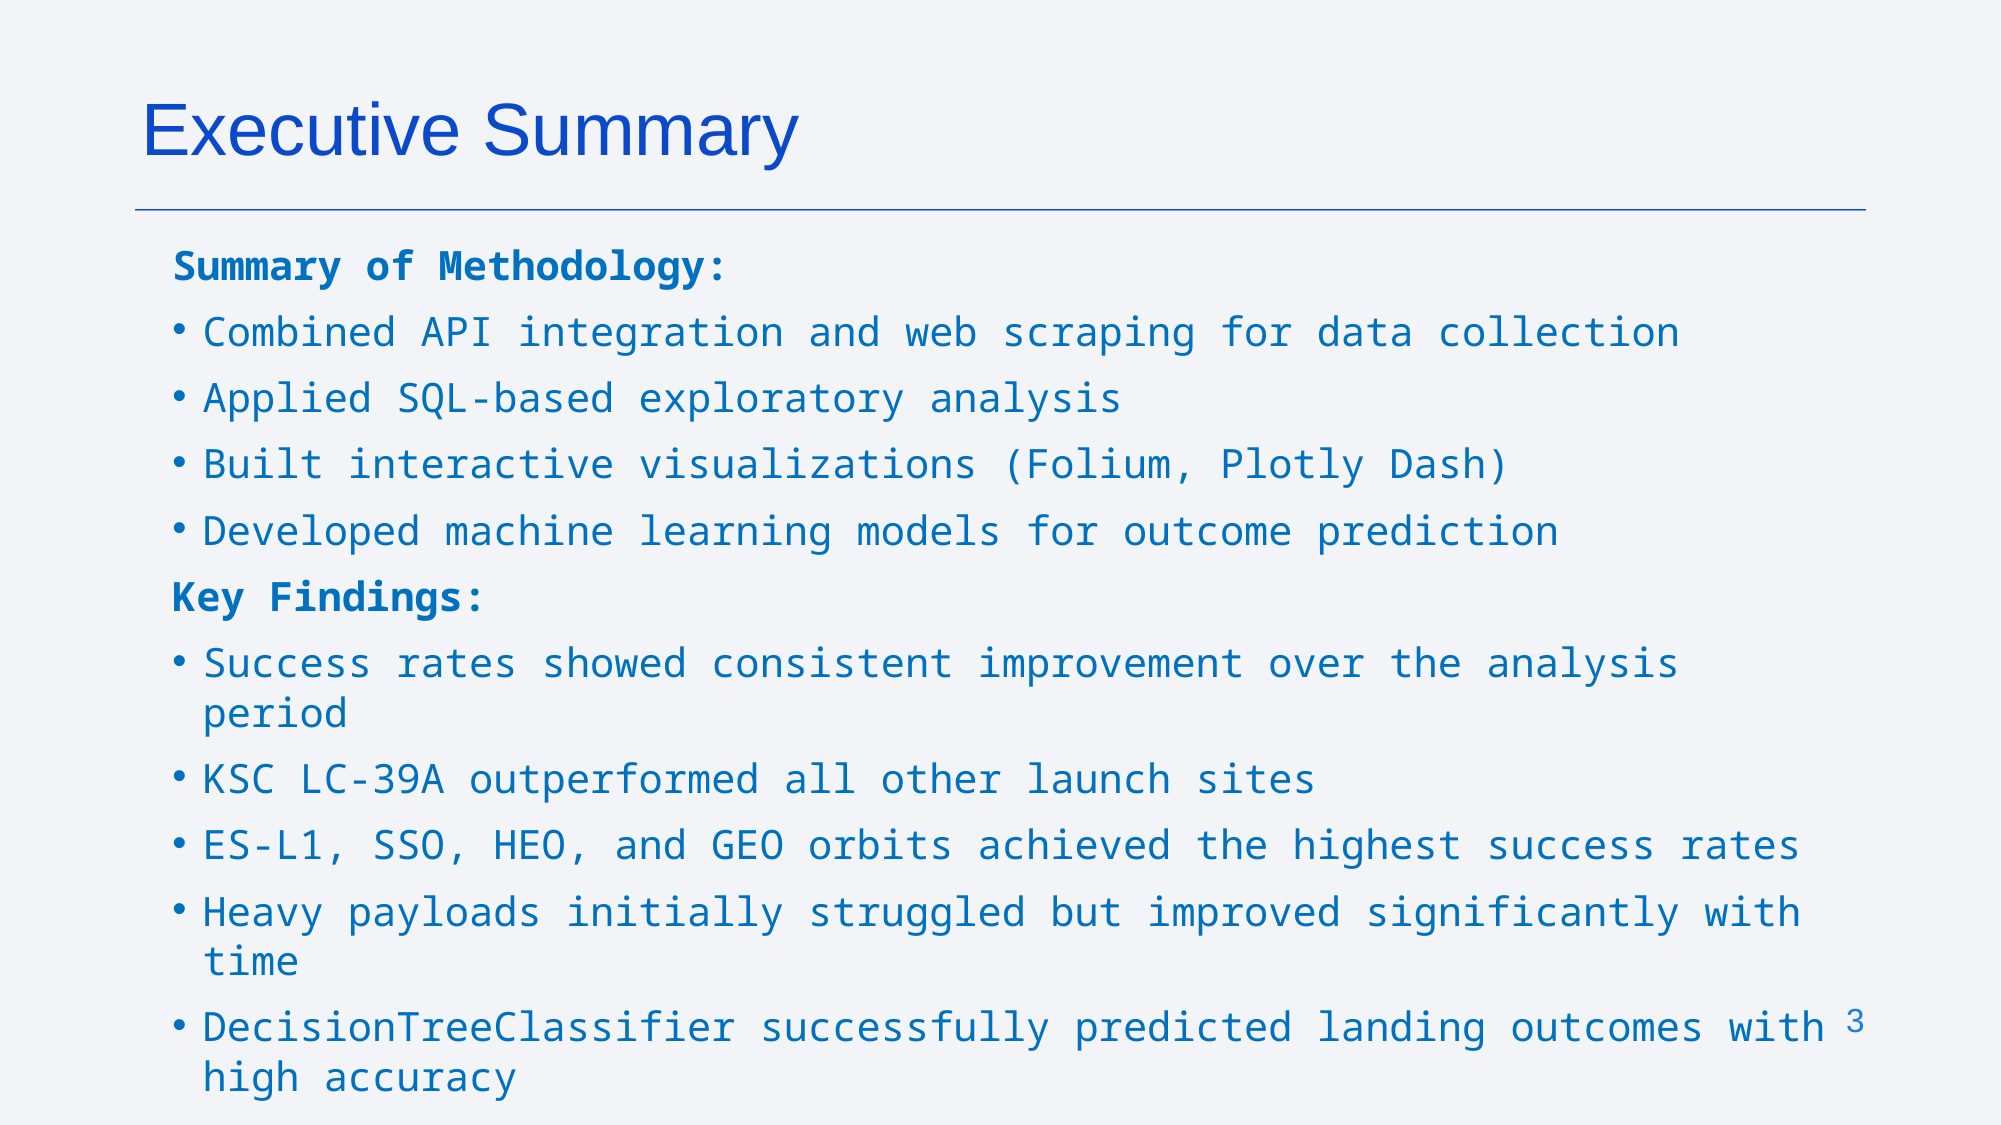

Executive Summary
Summary of Methodology:
Combined API integration and web scraping for data collection
Applied SQL-based exploratory analysis
Built interactive visualizations (Folium, Plotly Dash)
Developed machine learning models for outcome prediction
Key Findings:
Success rates showed consistent improvement over the analysis period
KSC LC-39A outperformed all other launch sites
ES-L1, SSO, HEO, and GEO orbits achieved the highest success rates
Heavy payloads initially struggled but improved significantly with time
DecisionTreeClassifier successfully predicted landing outcomes with high accuracy
3